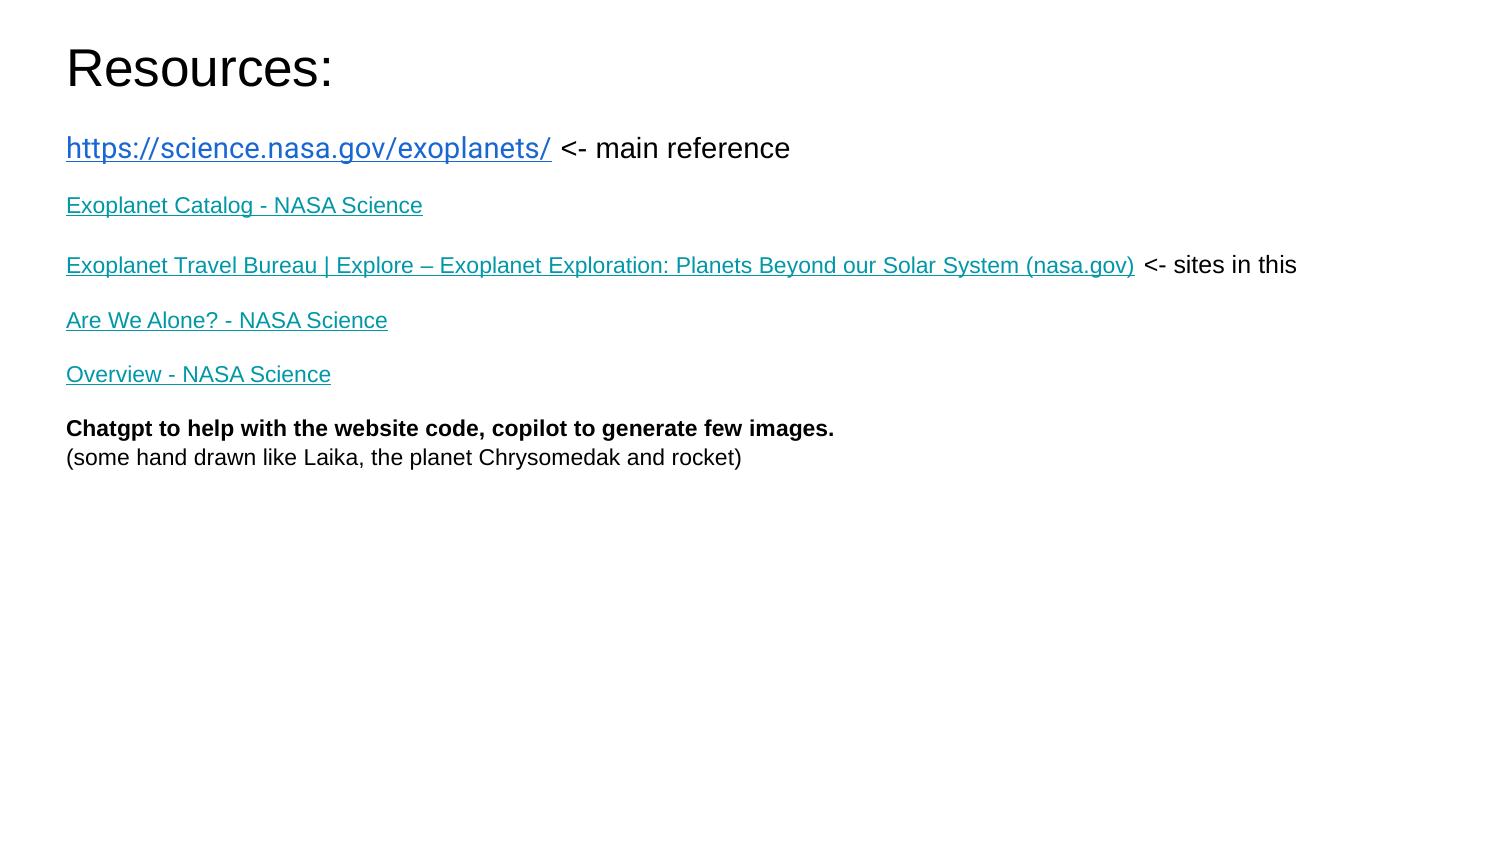

# Resources:
https://science.nasa.gov/exoplanets/ <- main reference
Exoplanet Catalog - NASA Science
Exoplanet Travel Bureau | Explore – Exoplanet Exploration: Planets Beyond our Solar System (nasa.gov) <- sites in this
Are We Alone? - NASA Science
Overview - NASA Science
Chatgpt to help with the website code, copilot to generate few images.
(some hand drawn like Laika, the planet Chrysomedak and rocket)